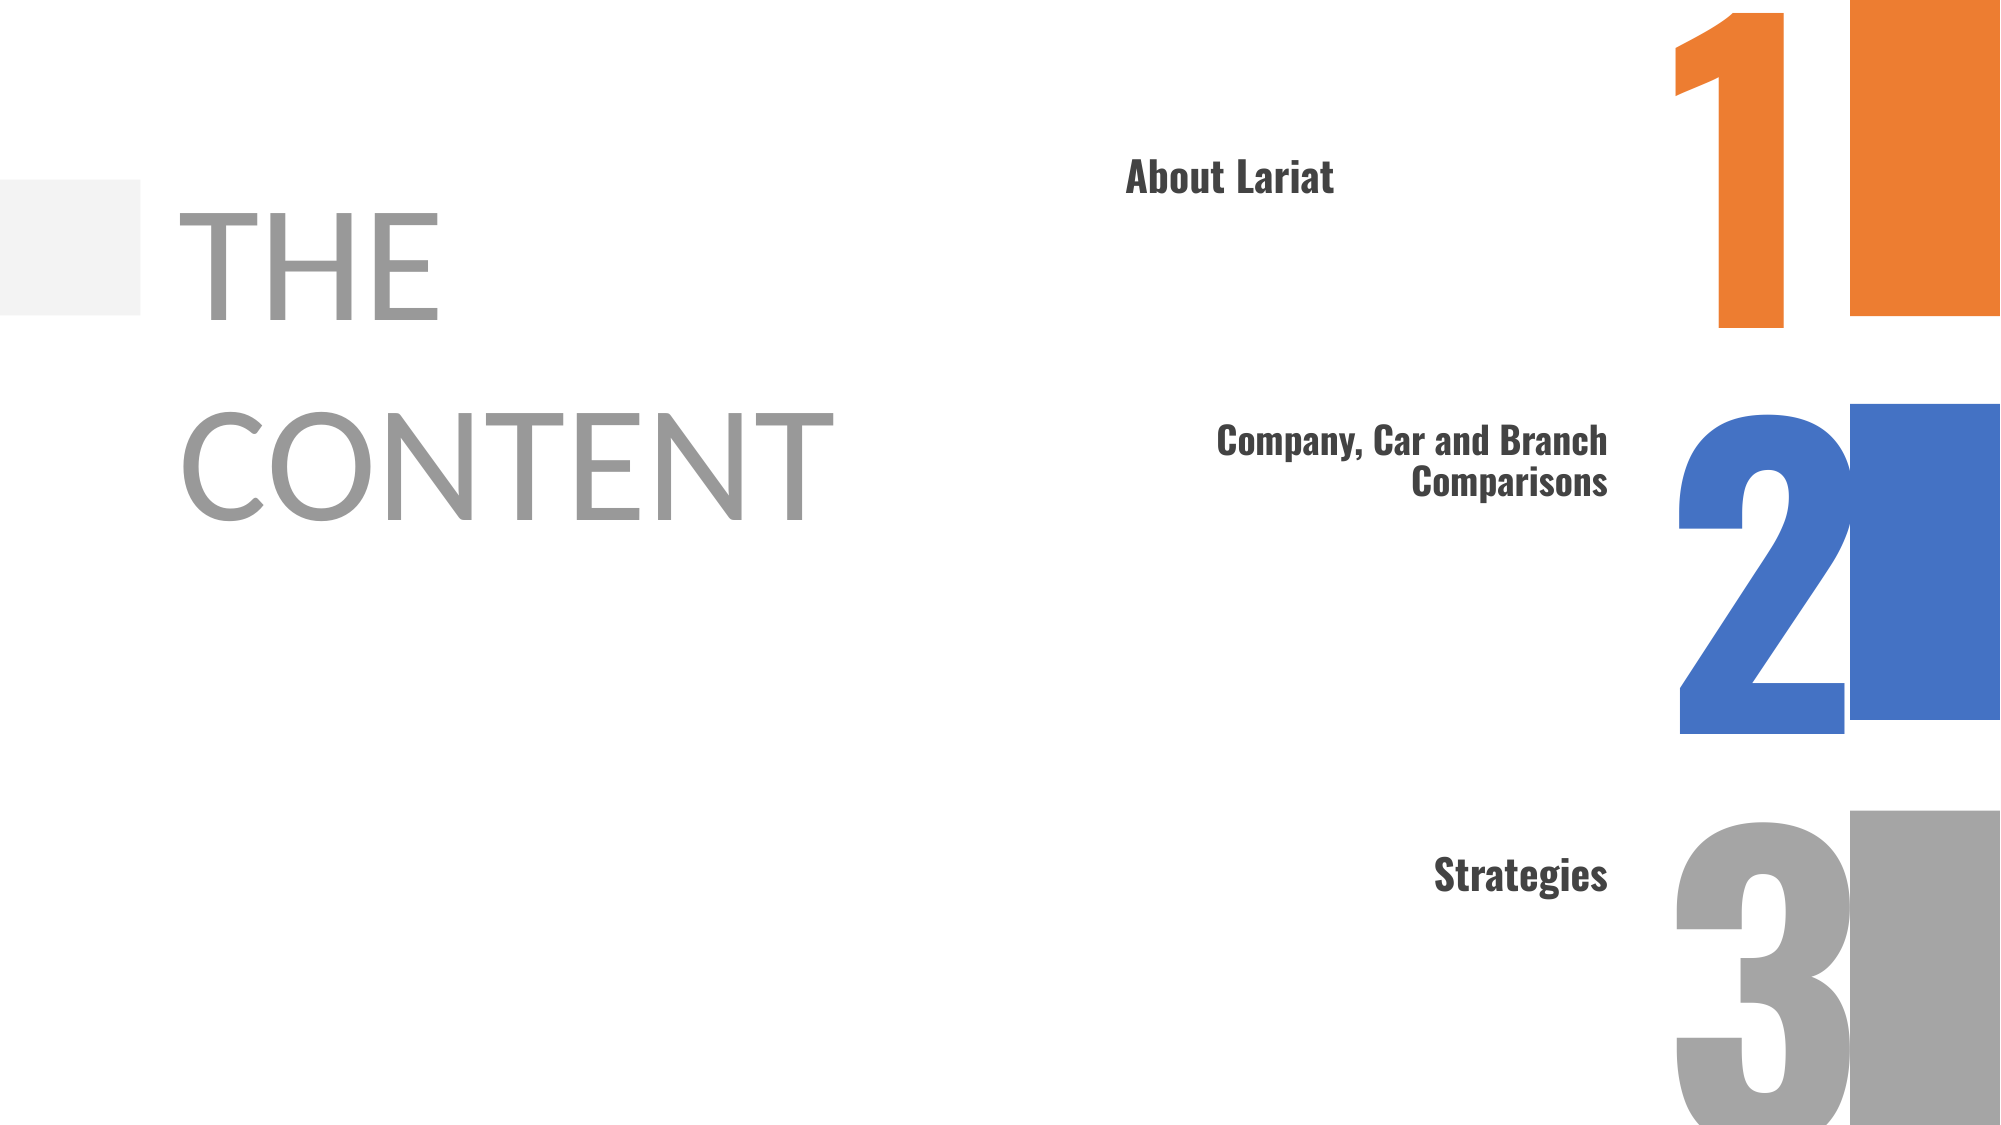

About Lariat

THE CONTENT
Company, Car and Branch Comparisons
Strategies